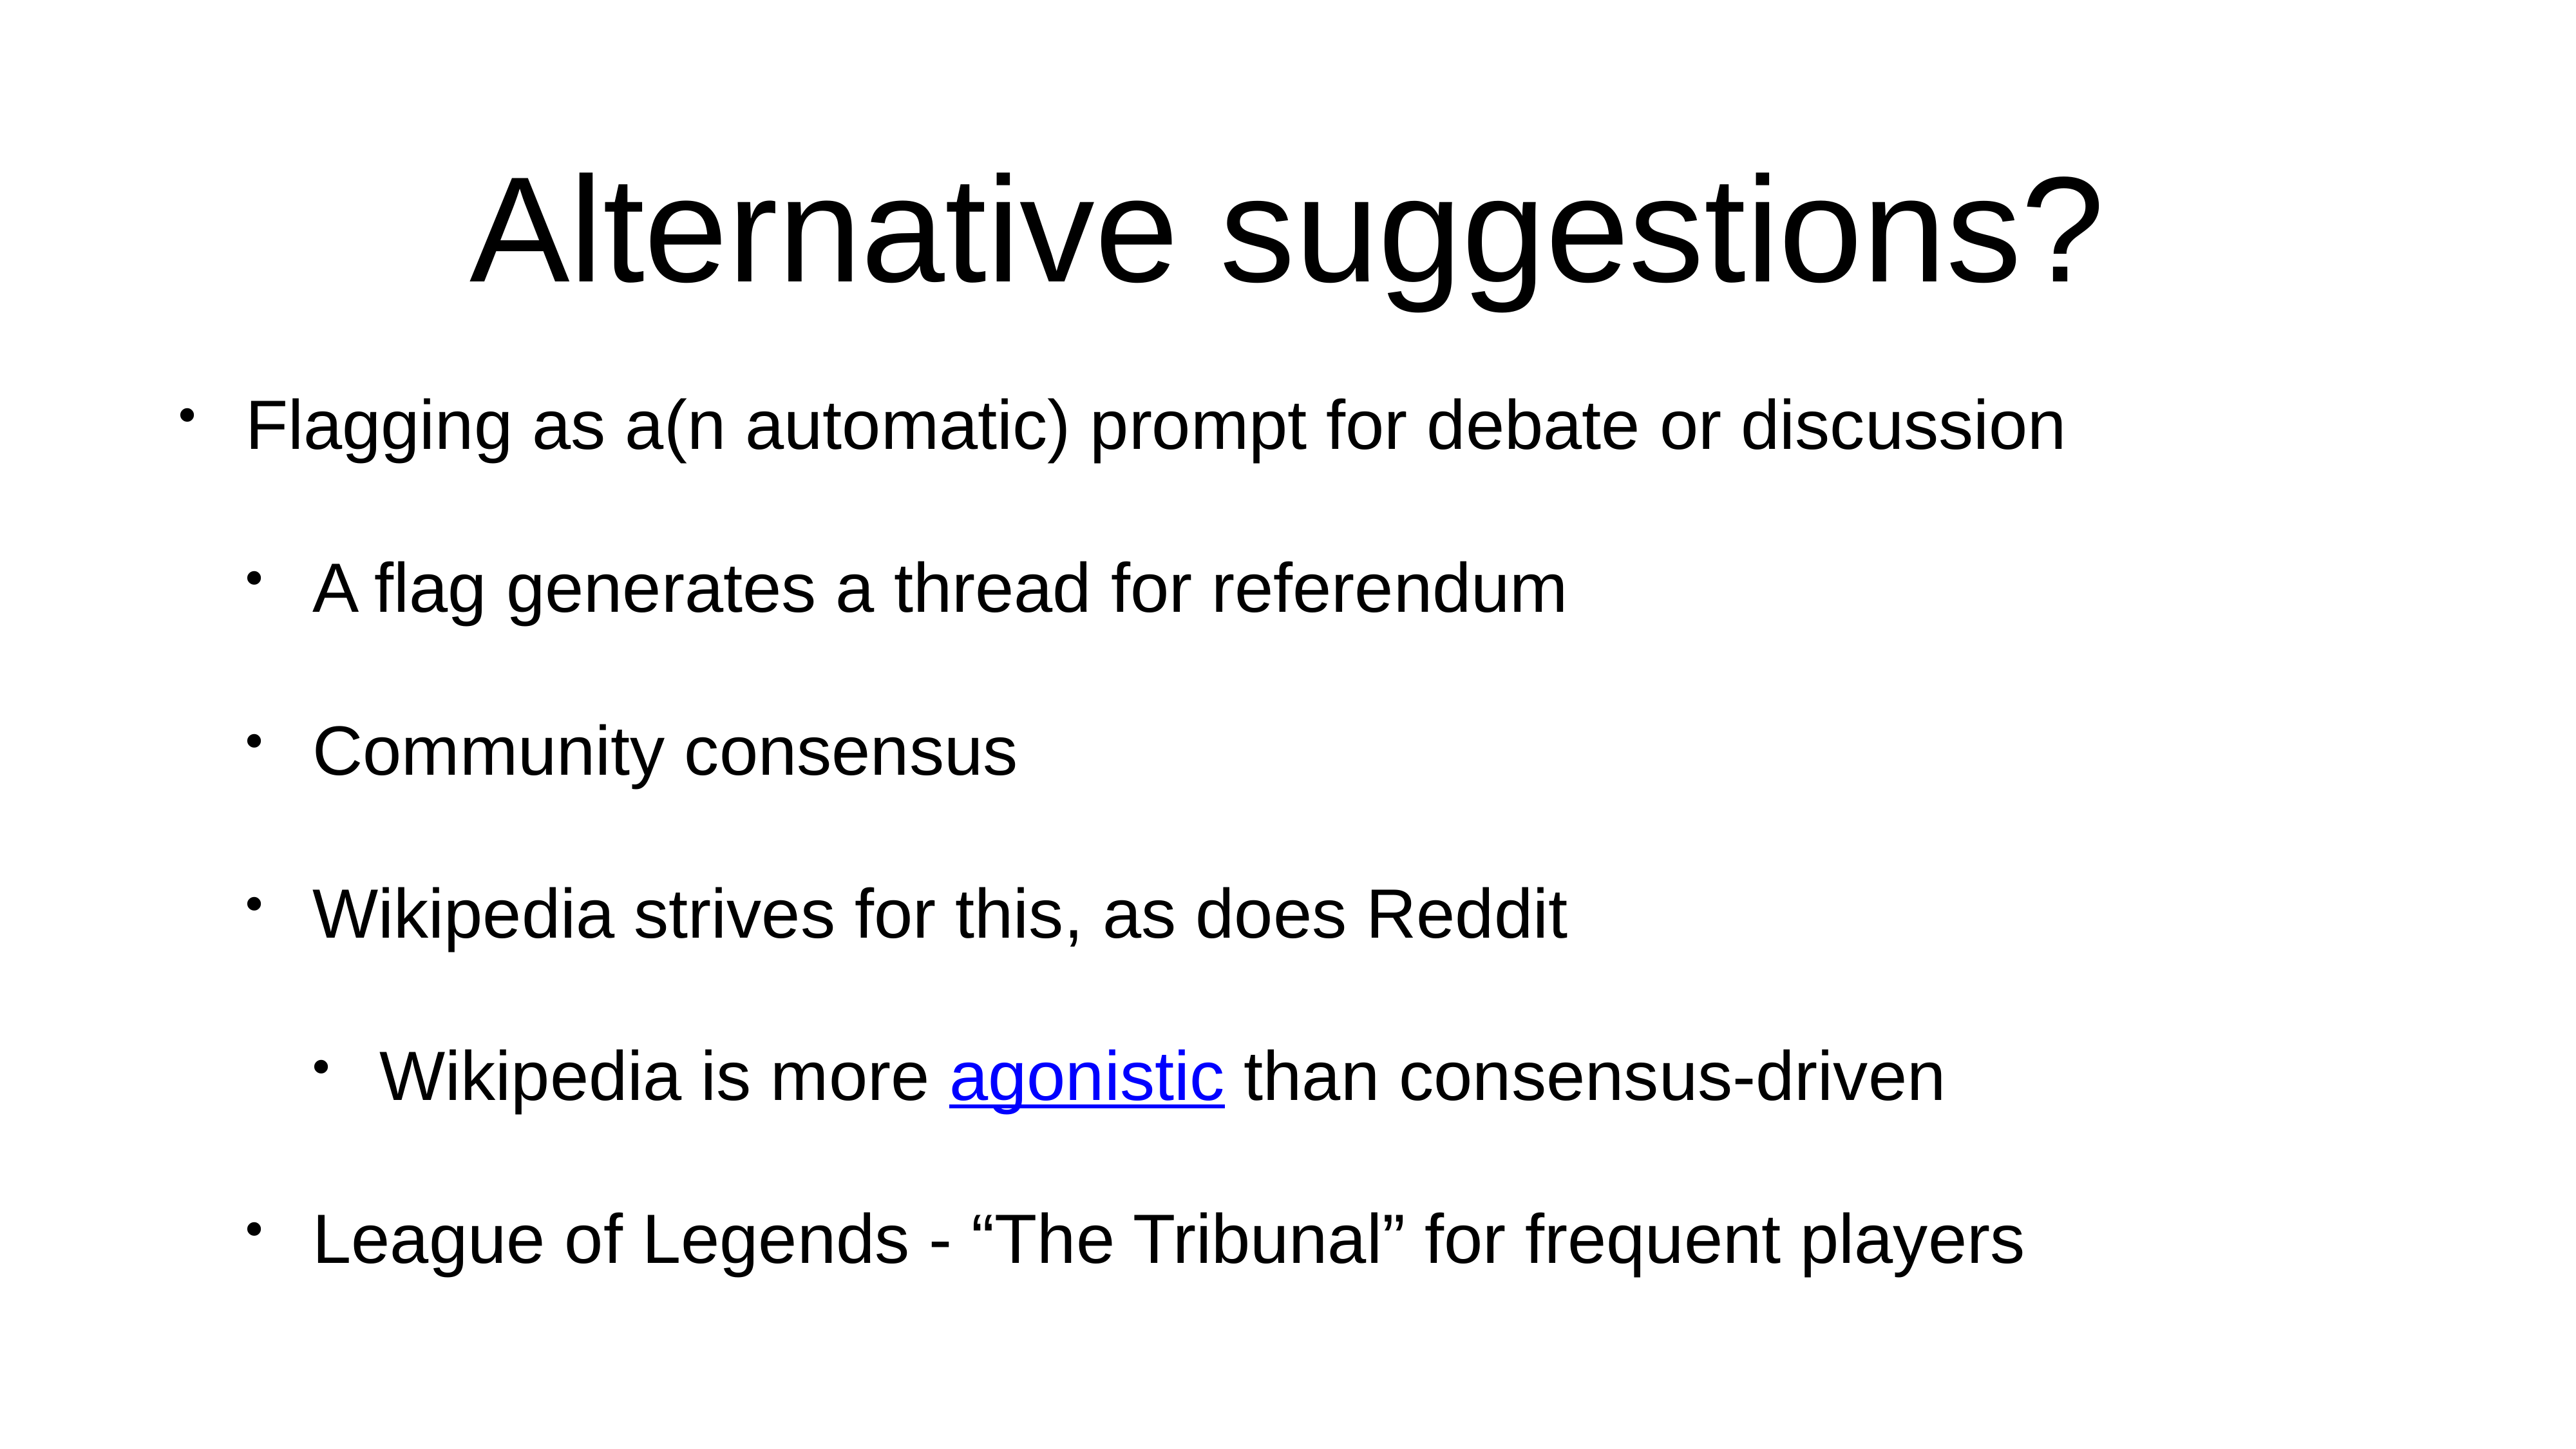

# Alternative suggestions?
Flagging as a(n automatic) prompt for debate or discussion
A flag generates a thread for referendum
Community consensus
Wikipedia strives for this, as does Reddit
Wikipedia is more agonistic than consensus-driven
League of Legends - “The Tribunal” for frequent players